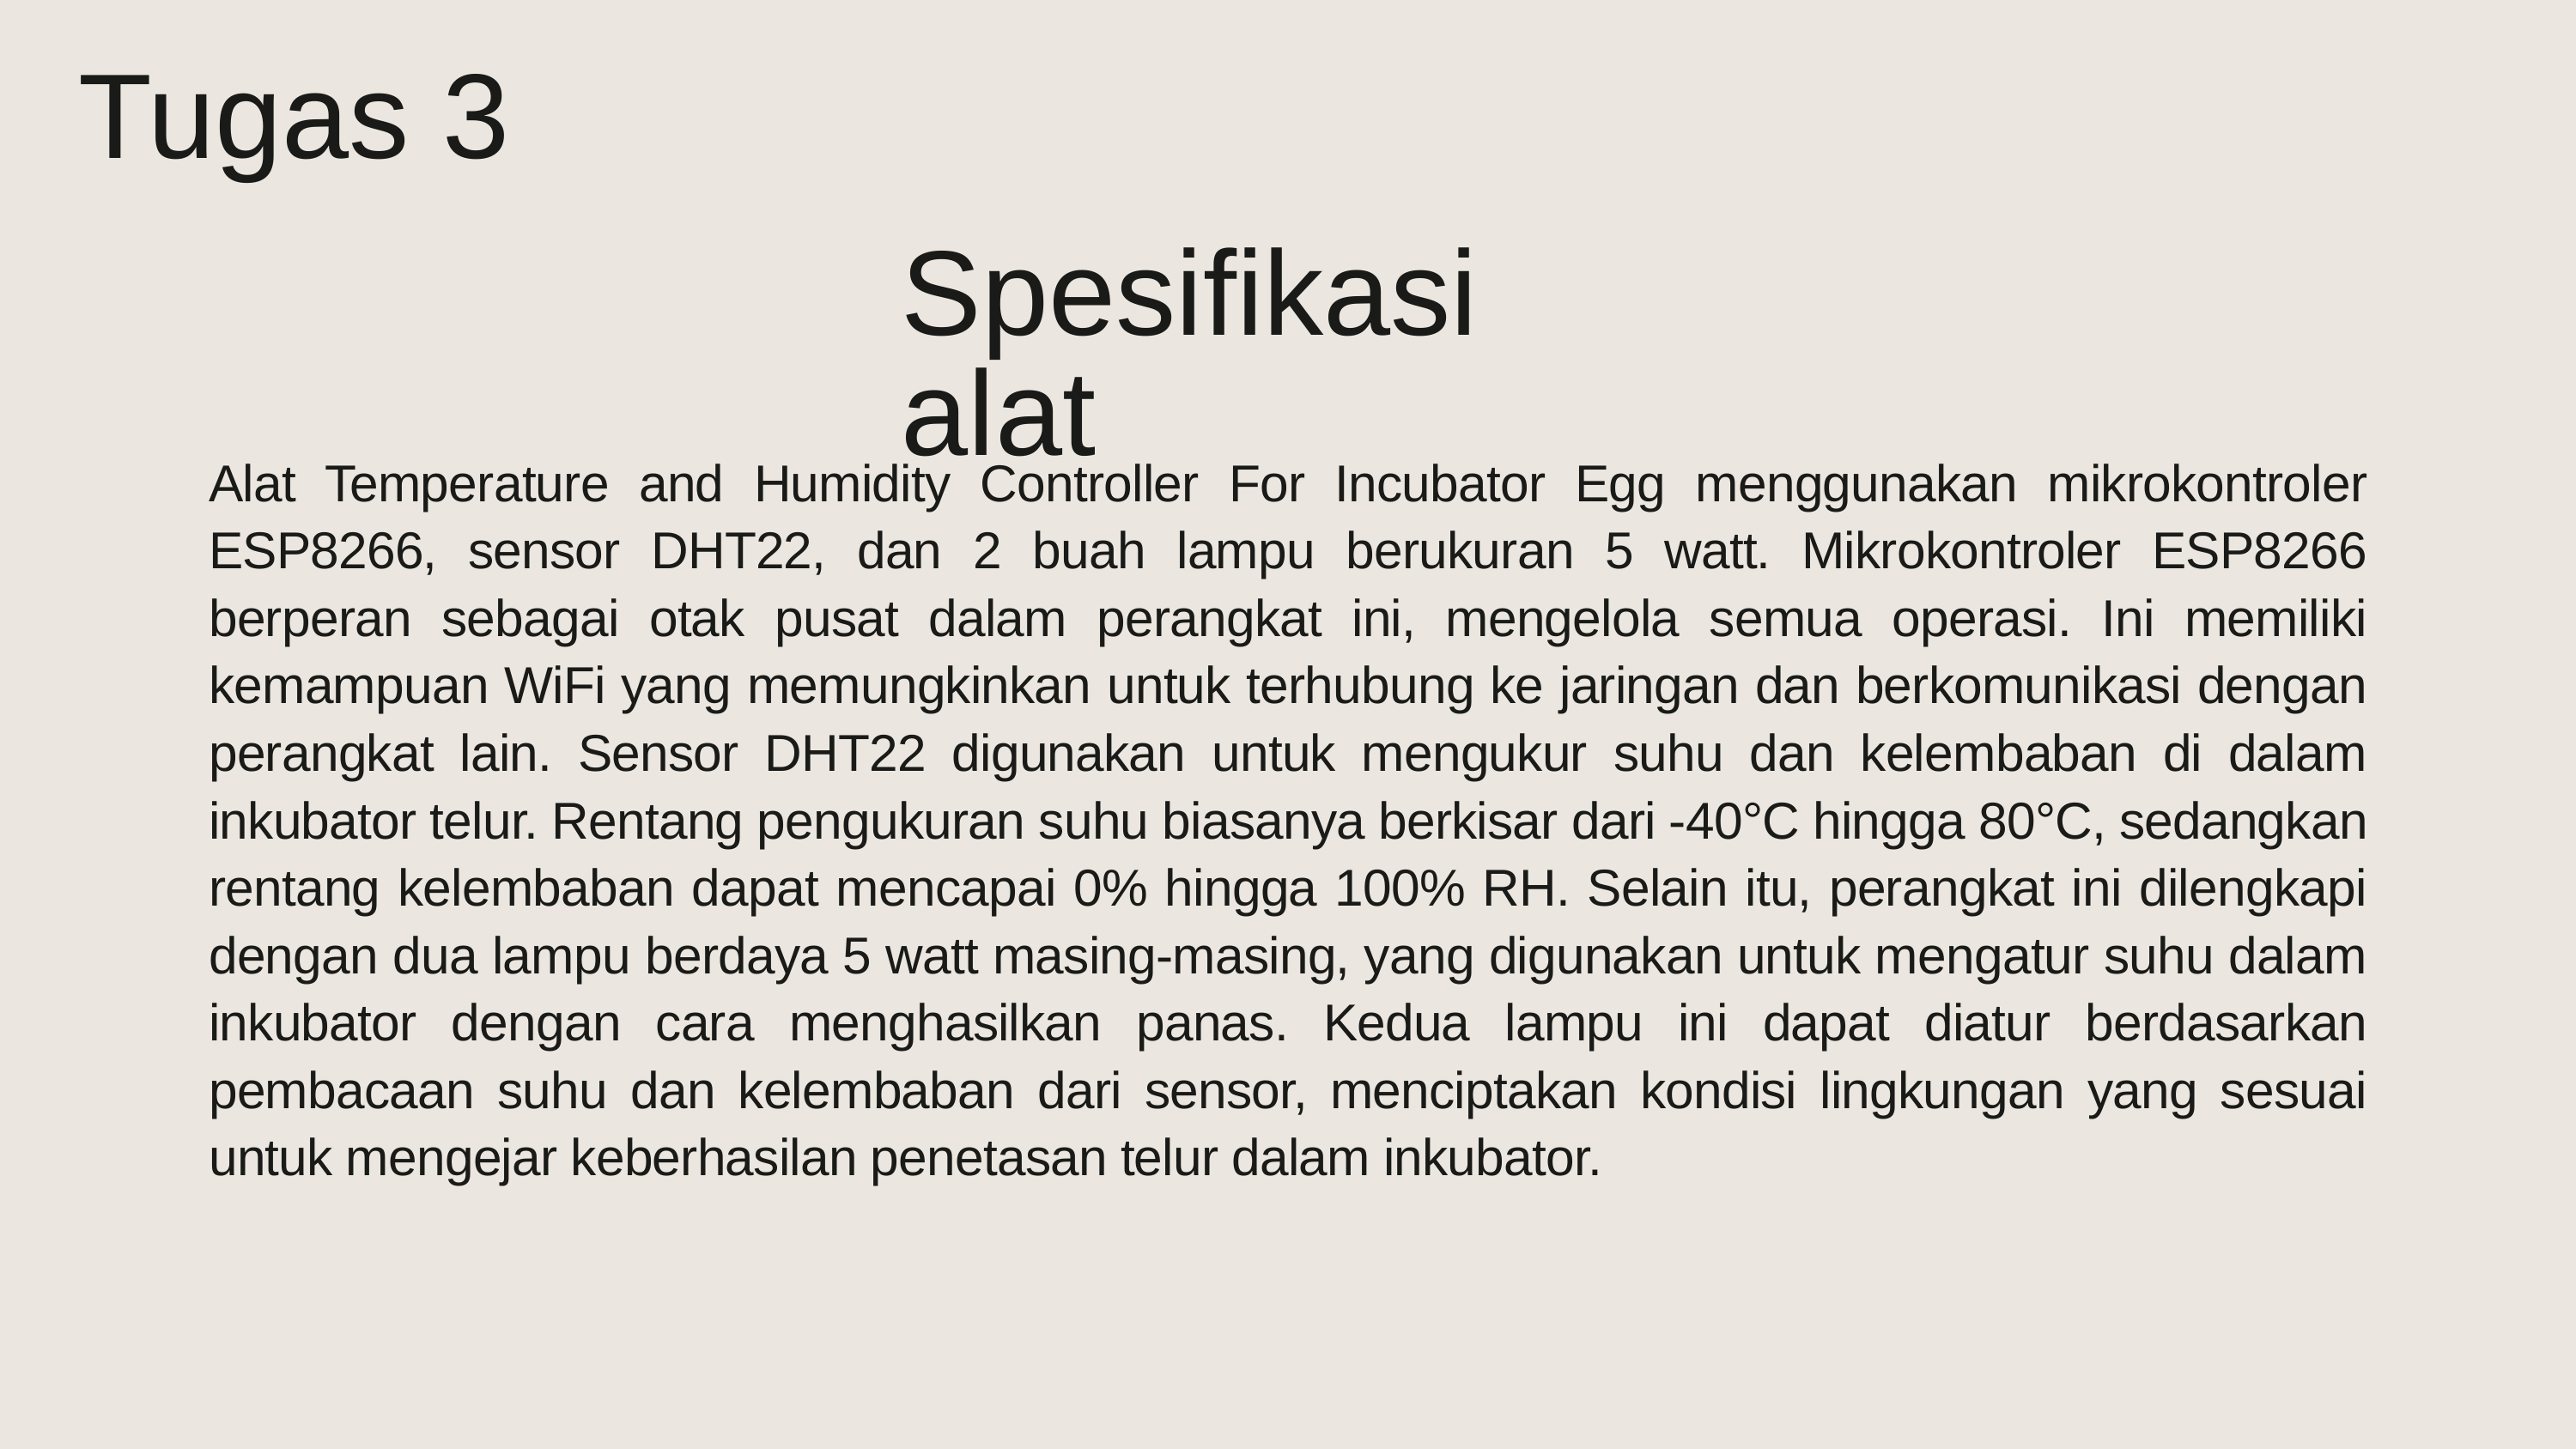

Tugas 3
Spesifikasi alat
Alat Temperature and Humidity Controller For Incubator Egg menggunakan mikrokontroler ESP8266, sensor DHT22, dan 2 buah lampu berukuran 5 watt. Mikrokontroler ESP8266 berperan sebagai otak pusat dalam perangkat ini, mengelola semua operasi. Ini memiliki kemampuan WiFi yang memungkinkan untuk terhubung ke jaringan dan berkomunikasi dengan perangkat lain. Sensor DHT22 digunakan untuk mengukur suhu dan kelembaban di dalam inkubator telur. Rentang pengukuran suhu biasanya berkisar dari -40°C hingga 80°C, sedangkan rentang kelembaban dapat mencapai 0% hingga 100% RH. Selain itu, perangkat ini dilengkapi dengan dua lampu berdaya 5 watt masing-masing, yang digunakan untuk mengatur suhu dalam inkubator dengan cara menghasilkan panas. Kedua lampu ini dapat diatur berdasarkan pembacaan suhu dan kelembaban dari sensor, menciptakan kondisi lingkungan yang sesuai untuk mengejar keberhasilan penetasan telur dalam inkubator.